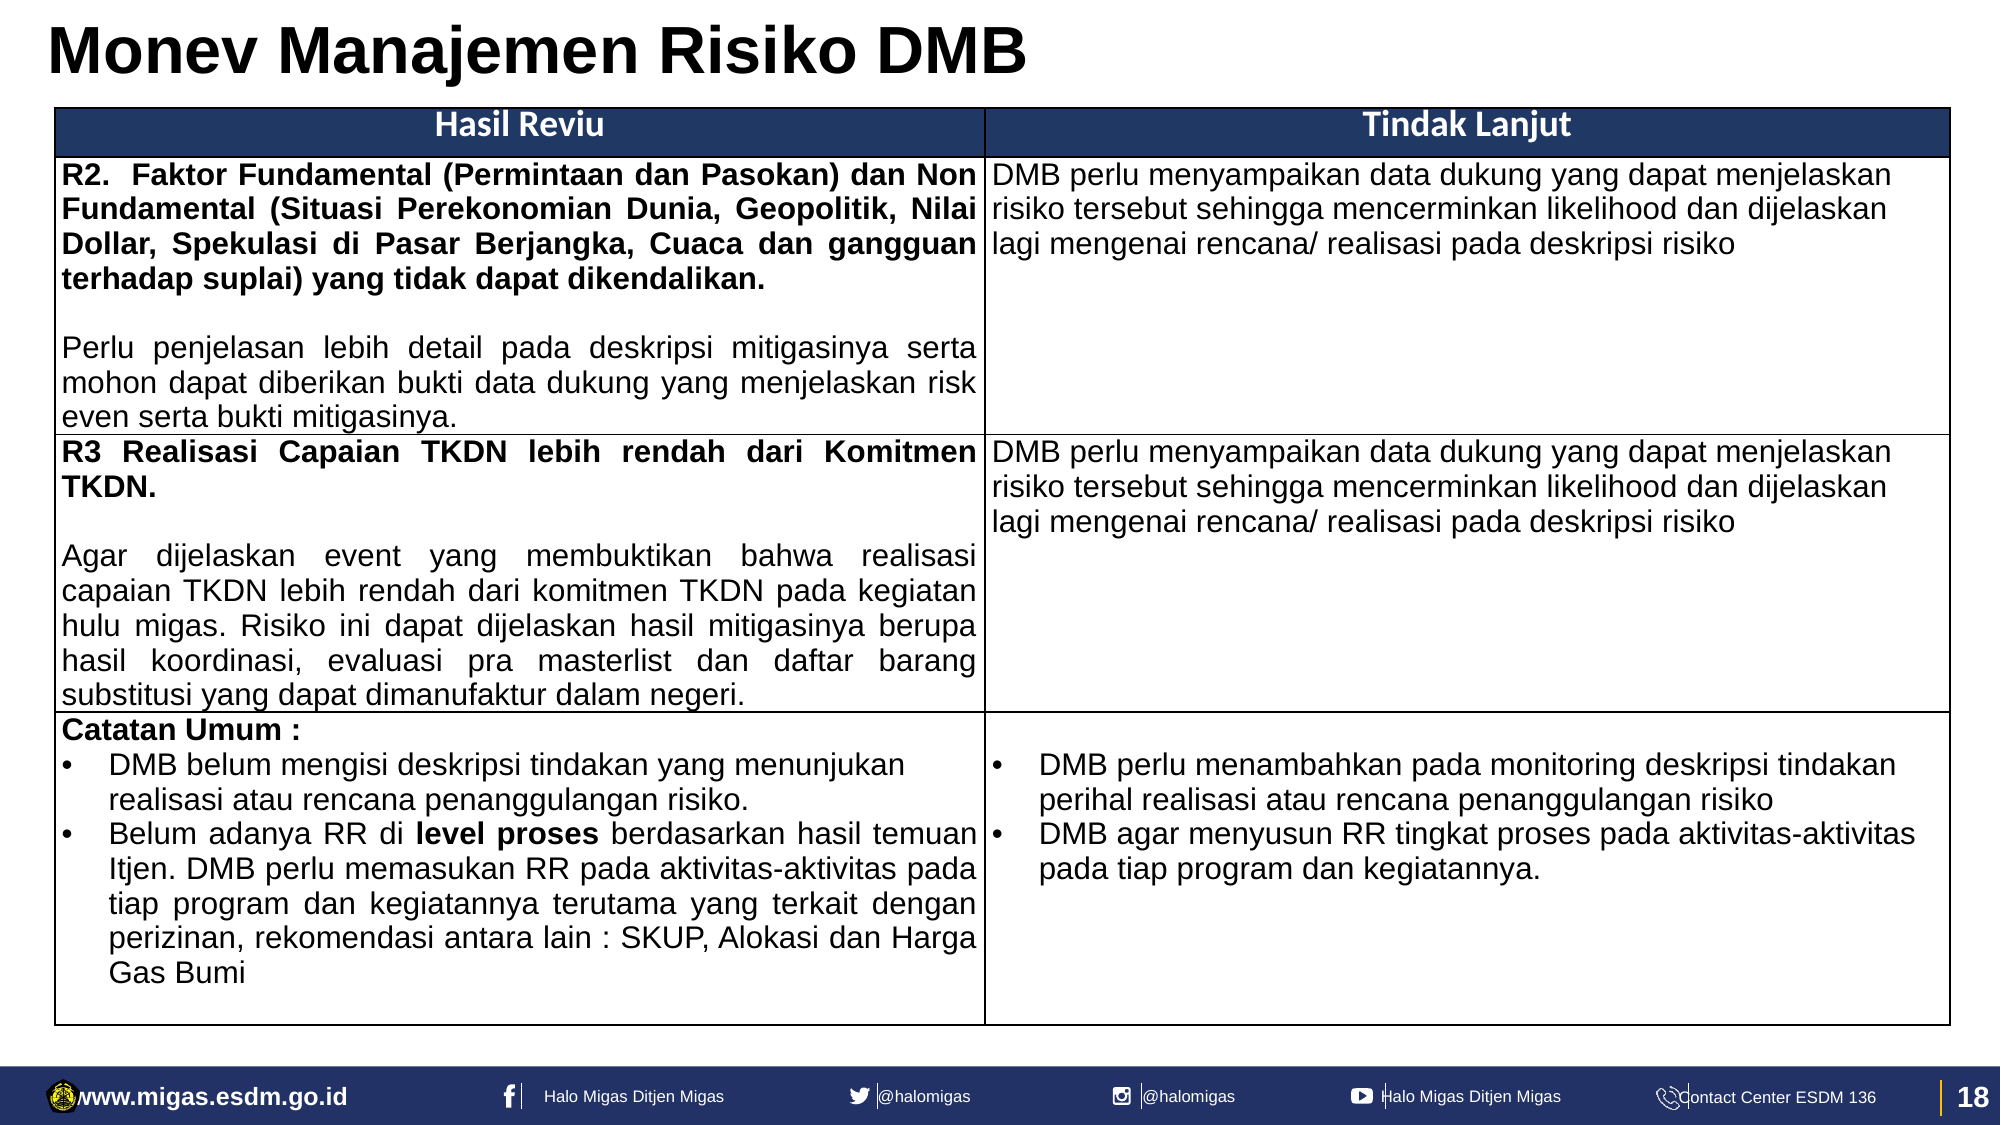

Monev Manajemen Risiko DMB
| Hasil Reviu | Tindak Lanjut |
| --- | --- |
| R2. Faktor Fundamental (Permintaan dan Pasokan) dan Non Fundamental (Situasi Perekonomian Dunia, Geopolitik, Nilai Dollar, Spekulasi di Pasar Berjangka, Cuaca dan gangguan terhadap suplai) yang tidak dapat dikendalikan.    Perlu penjelasan lebih detail pada deskripsi mitigasinya serta mohon dapat diberikan bukti data dukung yang menjelaskan risk even serta bukti mitigasinya. | DMB perlu menyampaikan data dukung yang dapat menjelaskan risiko tersebut sehingga mencerminkan likelihood dan dijelaskan lagi mengenai rencana/ realisasi pada deskripsi risiko |
| R3 Realisasi Capaian TKDN lebih rendah dari Komitmen TKDN.   Agar dijelaskan event yang membuktikan bahwa realisasi capaian TKDN lebih rendah dari komitmen TKDN pada kegiatan hulu migas. Risiko ini dapat dijelaskan hasil mitigasinya berupa hasil koordinasi, evaluasi pra masterlist dan daftar barang substitusi yang dapat dimanufaktur dalam negeri. | DMB perlu menyampaikan data dukung yang dapat menjelaskan risiko tersebut sehingga mencerminkan likelihood dan dijelaskan lagi mengenai rencana/ realisasi pada deskripsi risiko |
| Catatan Umum : DMB belum mengisi deskripsi tindakan yang menunjukan realisasi atau rencana penanggulangan risiko. Belum adanya RR di level proses berdasarkan hasil temuan Itjen. DMB perlu memasukan RR pada aktivitas-aktivitas pada tiap program dan kegiatannya terutama yang terkait dengan perizinan, rekomendasi antara lain : SKUP, Alokasi dan Harga Gas Bumi | DMB perlu menambahkan pada monitoring deskripsi tindakan perihal realisasi atau rencana penanggulangan risiko DMB agar menyusun RR tingkat proses pada aktivitas-aktivitas pada tiap program dan kegiatannya. |
 18